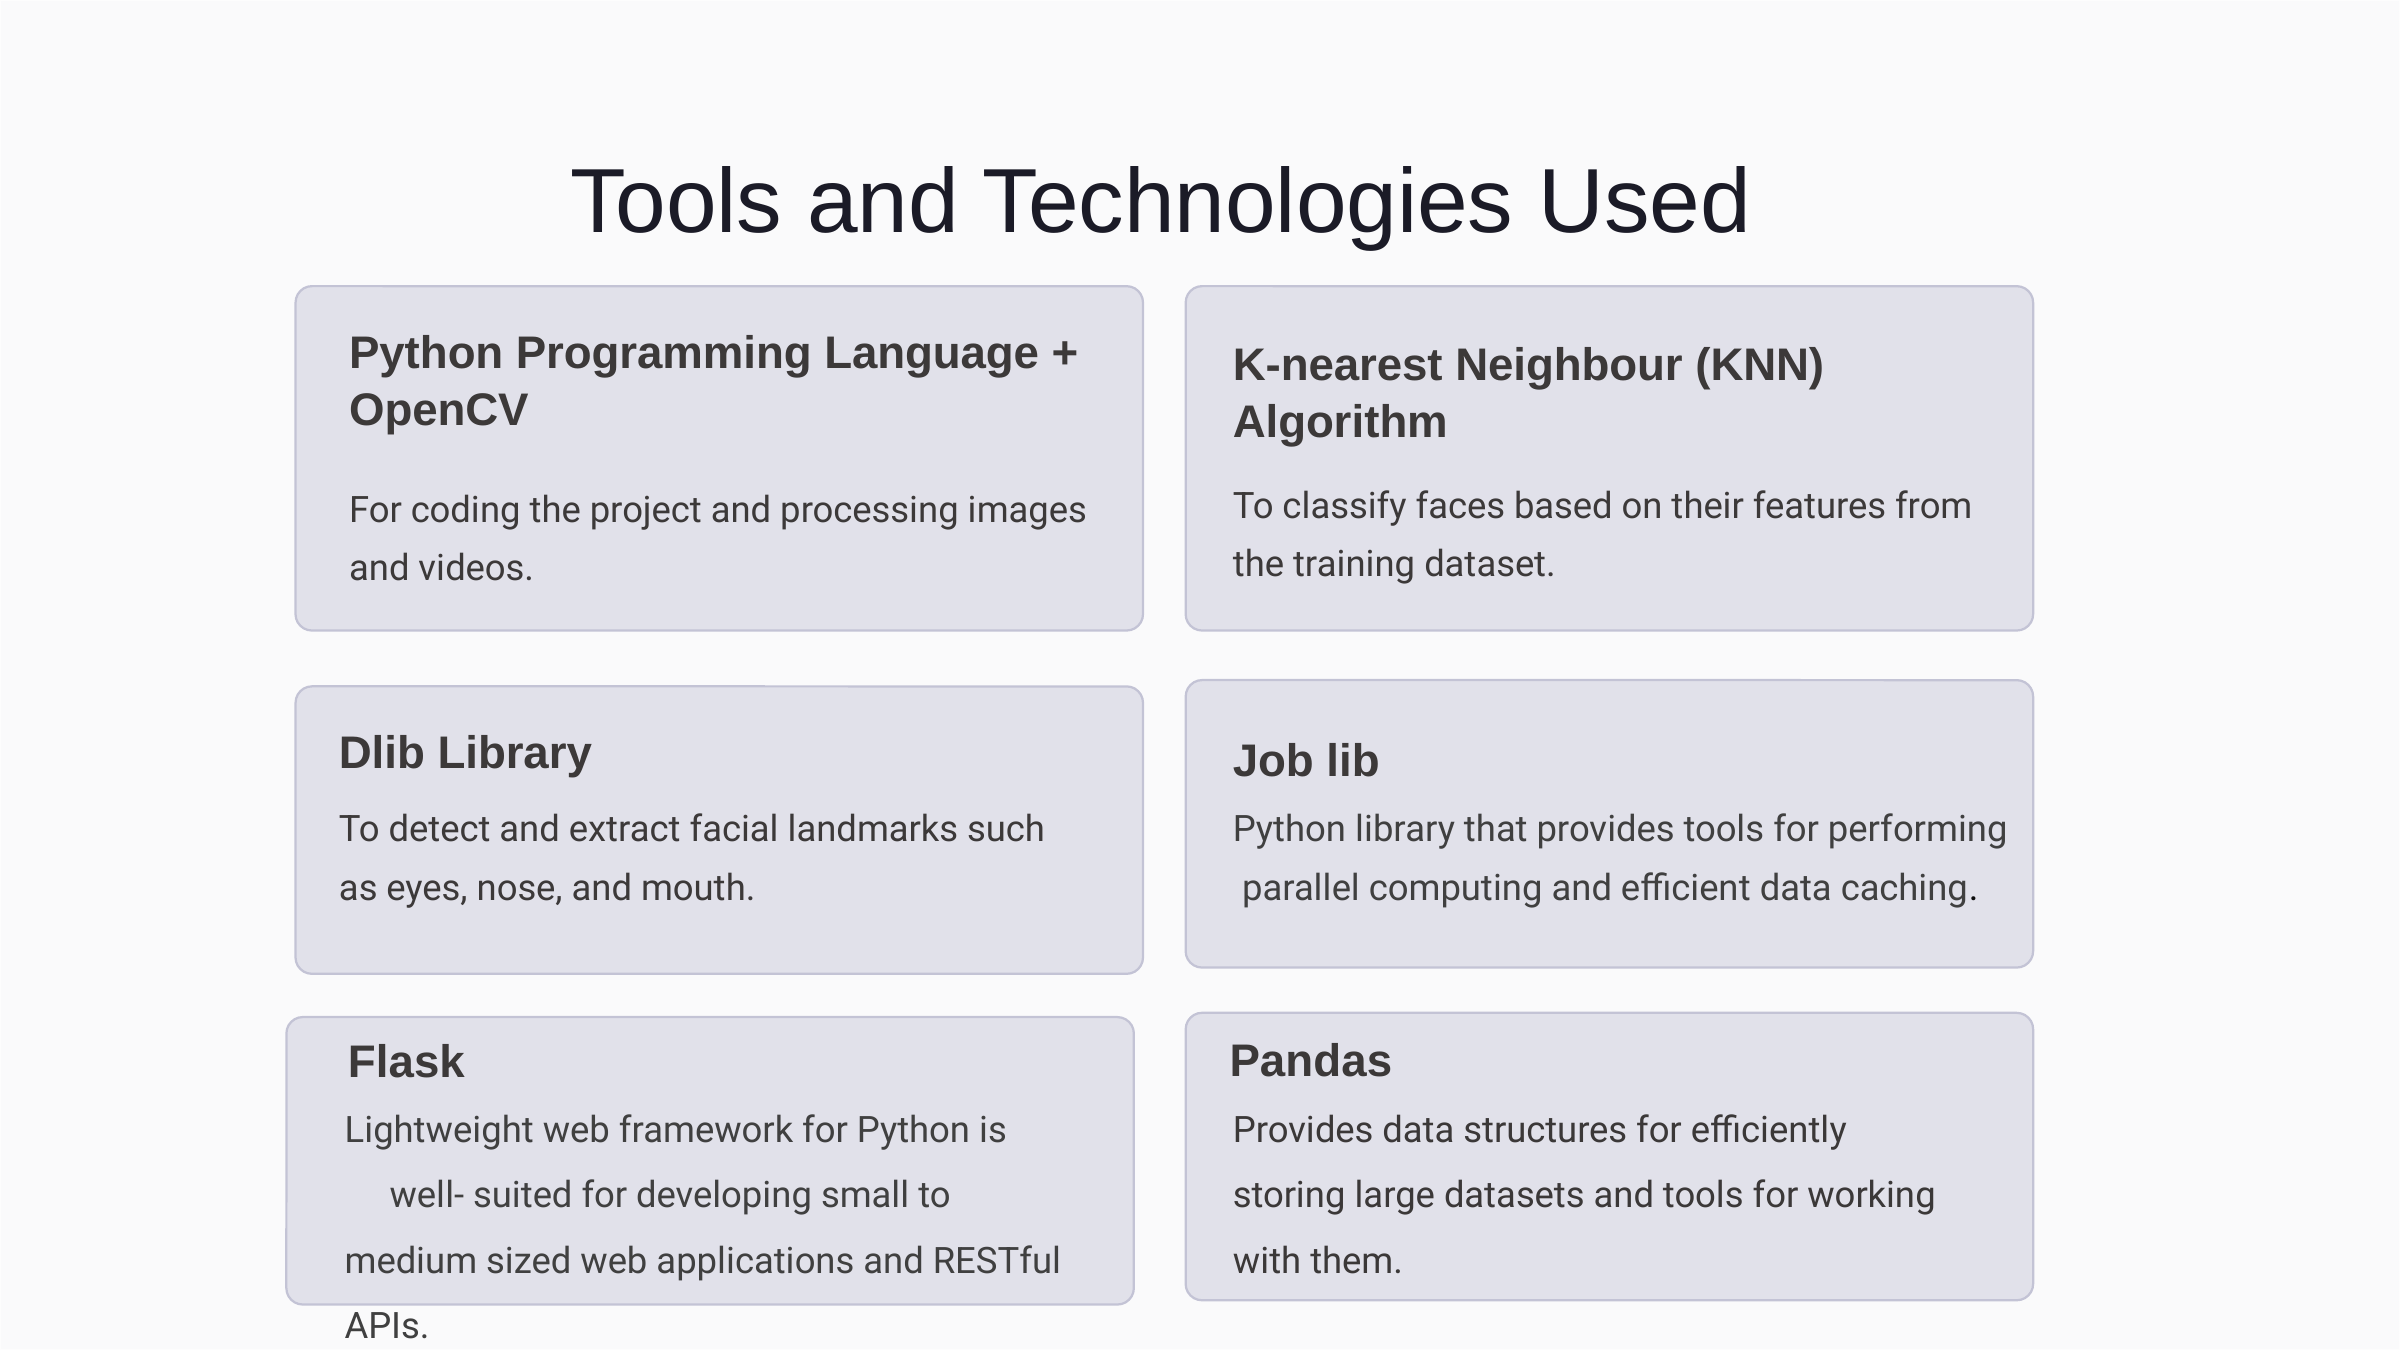

Tools and Technologies Used

Python Programming Language + OpenCV
K-nearest Neighbour (KNN) Algorithm
To classify faces based on their features from the training dataset.
For coding the project and processing images and videos.

Dlib Library
Job lib
To detect and extract facial landmarks such as eyes, nose, and mouth.
Python library that provides tools for performing
 parallel computing and efficient data caching.

    Flask
Pandas
Lightweight web framework for Python is             well- suited for developing small to medium sized web applications and RESTful APIs.
Provides data structures for efficiently storing large datasets and tools for working with them.